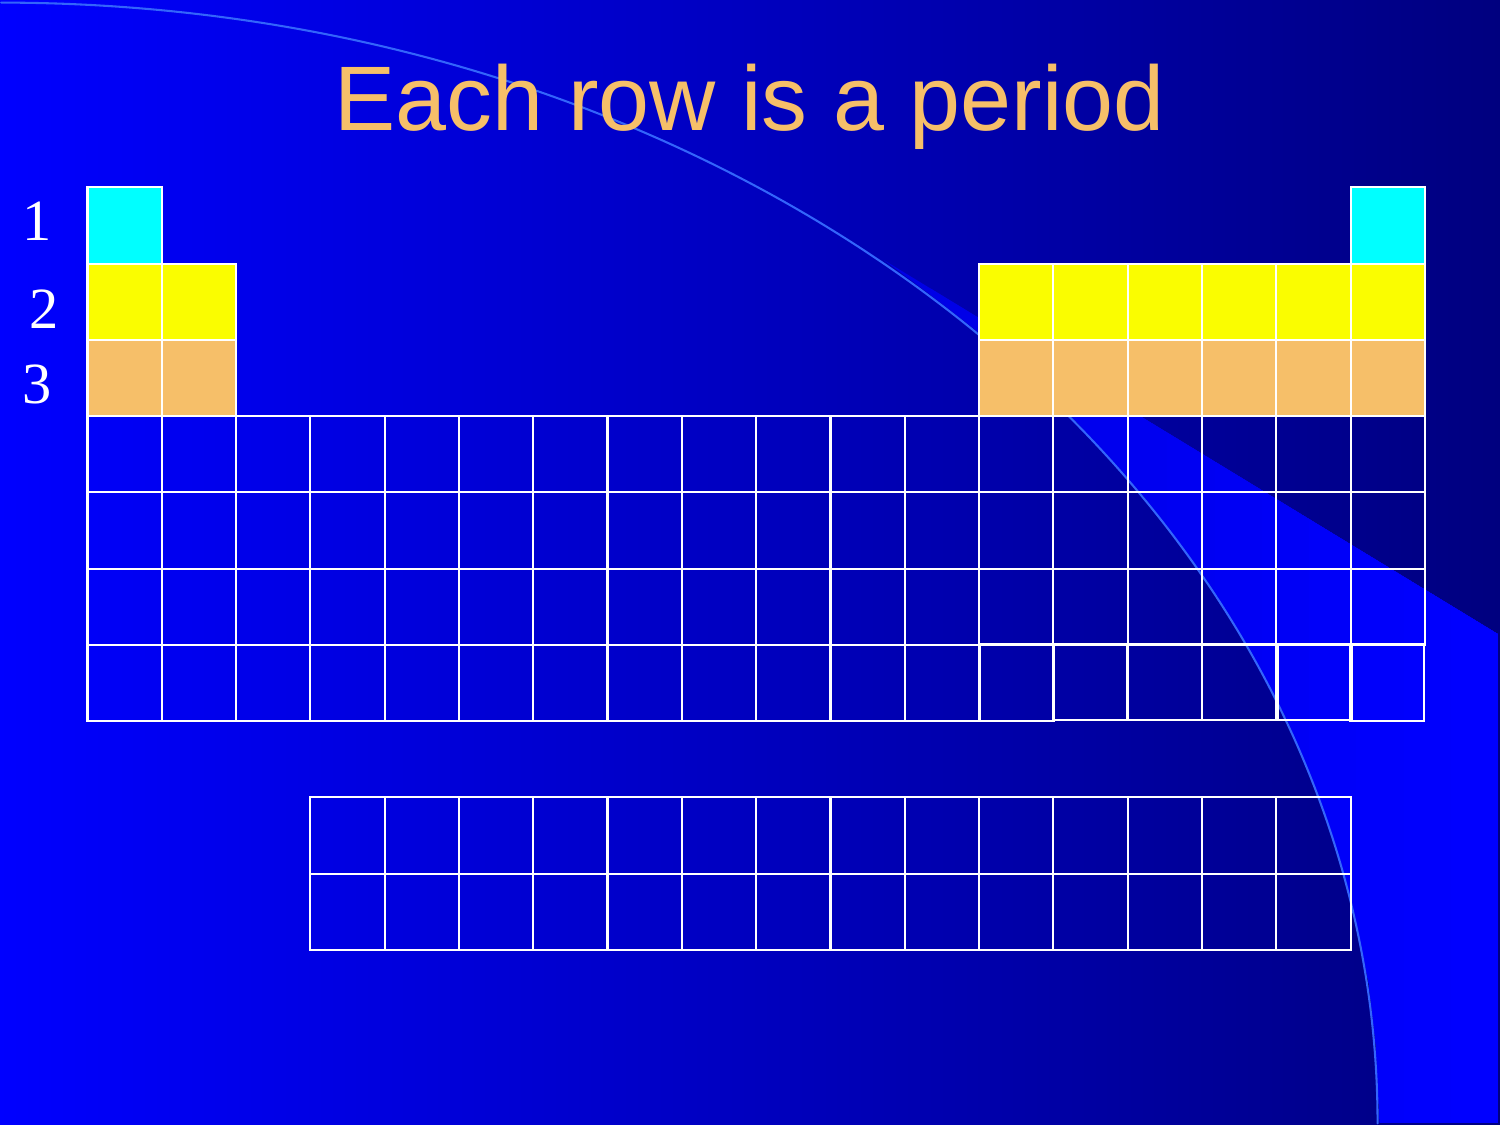

Each row is a period
1

2

3